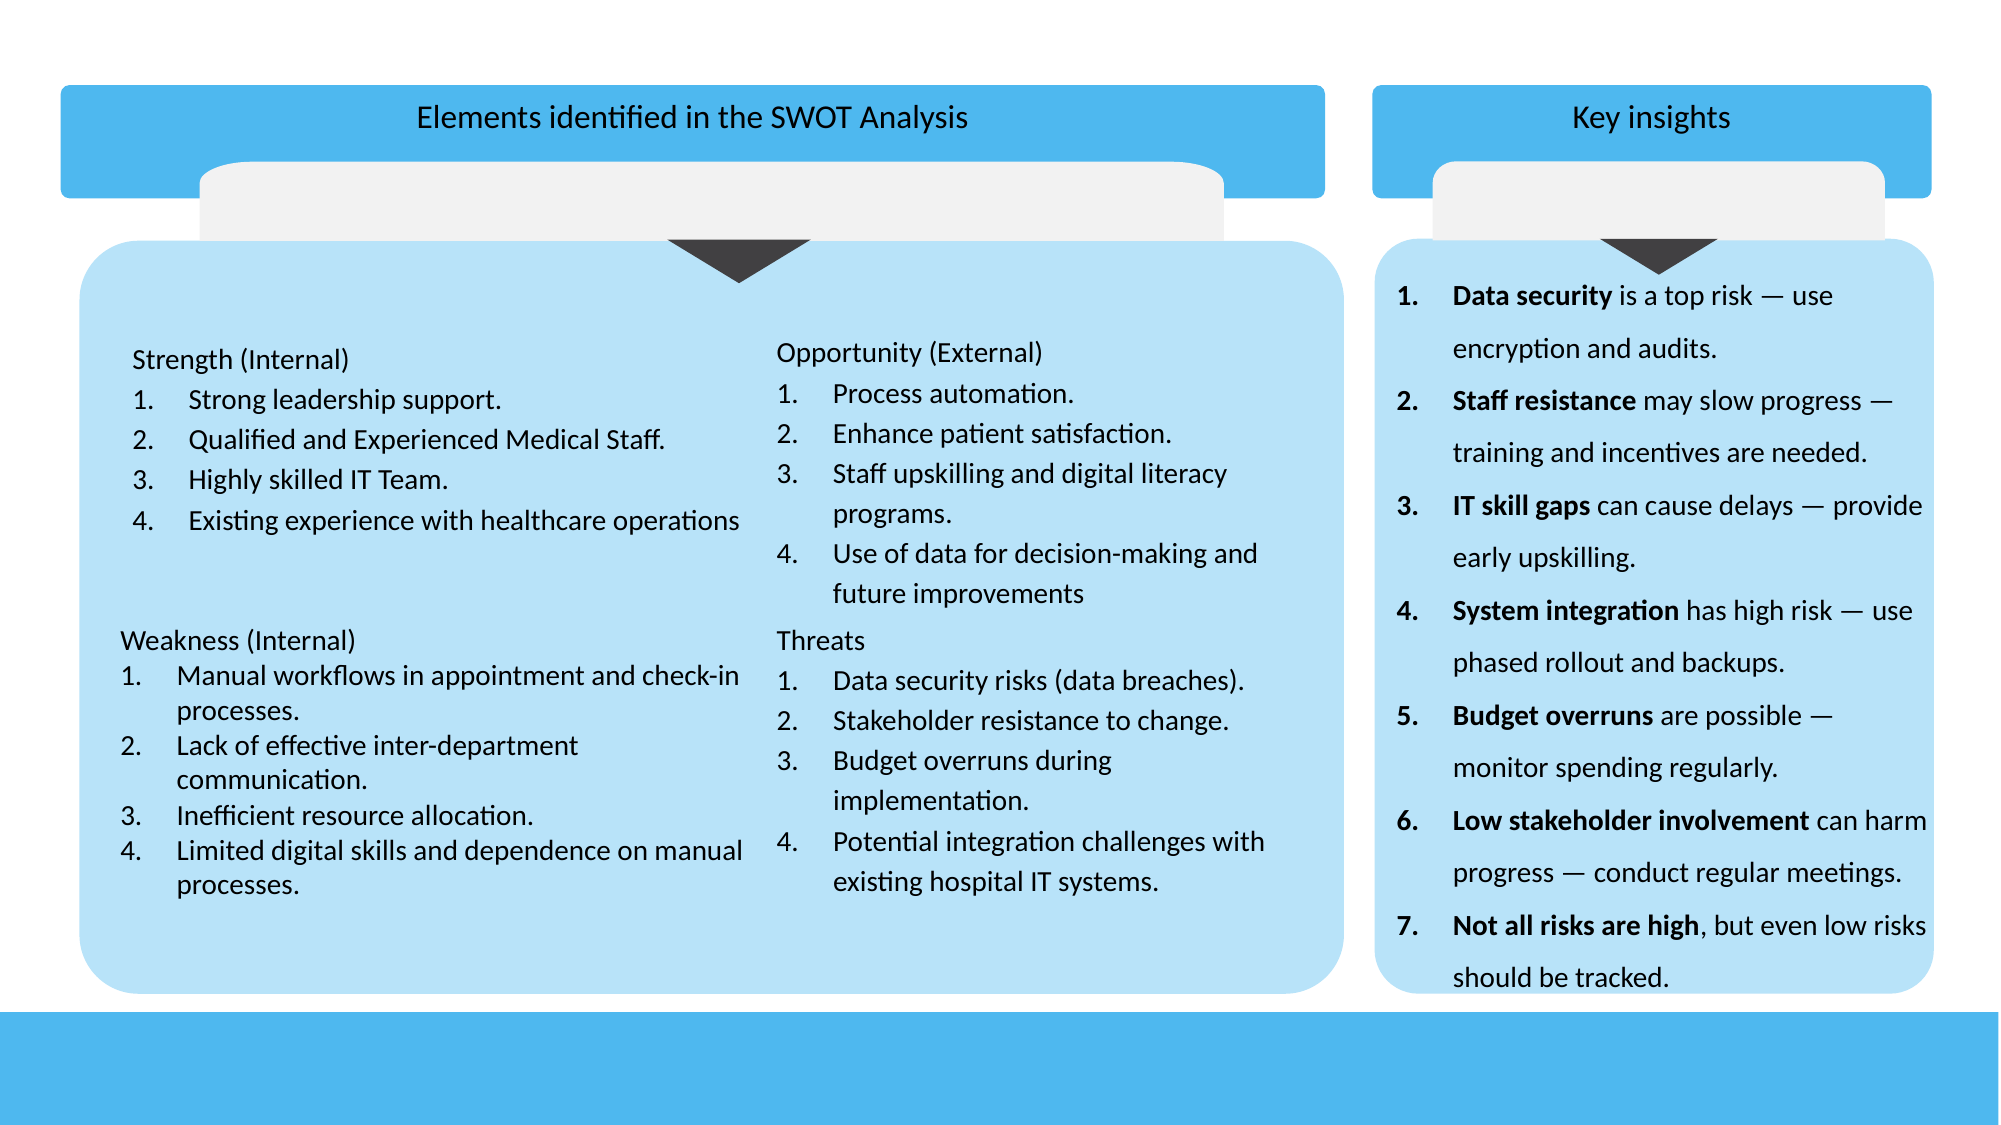

Elements identified in the SWOT Analysis

Key insights

Data security is a top risk — use encryption and audits.
Staff resistance may slow progress — training and incentives are needed.
IT skill gaps can cause delays — provide early upskilling.
System integration has high risk — use phased rollout and backups.
Budget overruns are possible — monitor spending regularly.
Low stakeholder involvement can harm progress — conduct regular meetings.
Not all risks are high, but even low risks should be tracked.

Opportunity (External)
Process automation.
Enhance patient satisfaction.
Staff upskilling and digital literacy programs.
Use of data for decision-making and future improvements
Strength (Internal)
Strong leadership support.
Qualified and Experienced Medical Staff.
Highly skilled IT Team.
Existing experience with healthcare operations
Weakness (Internal)
Manual workflows in appointment and check-in processes.
Lack of effective inter-department communication.
Inefficient resource allocation.
Limited digital skills and dependence on manual processes.
Threats
Data security risks (data breaches).
Stakeholder resistance to change.
Budget overruns during implementation.
Potential integration challenges with existing hospital IT systems.